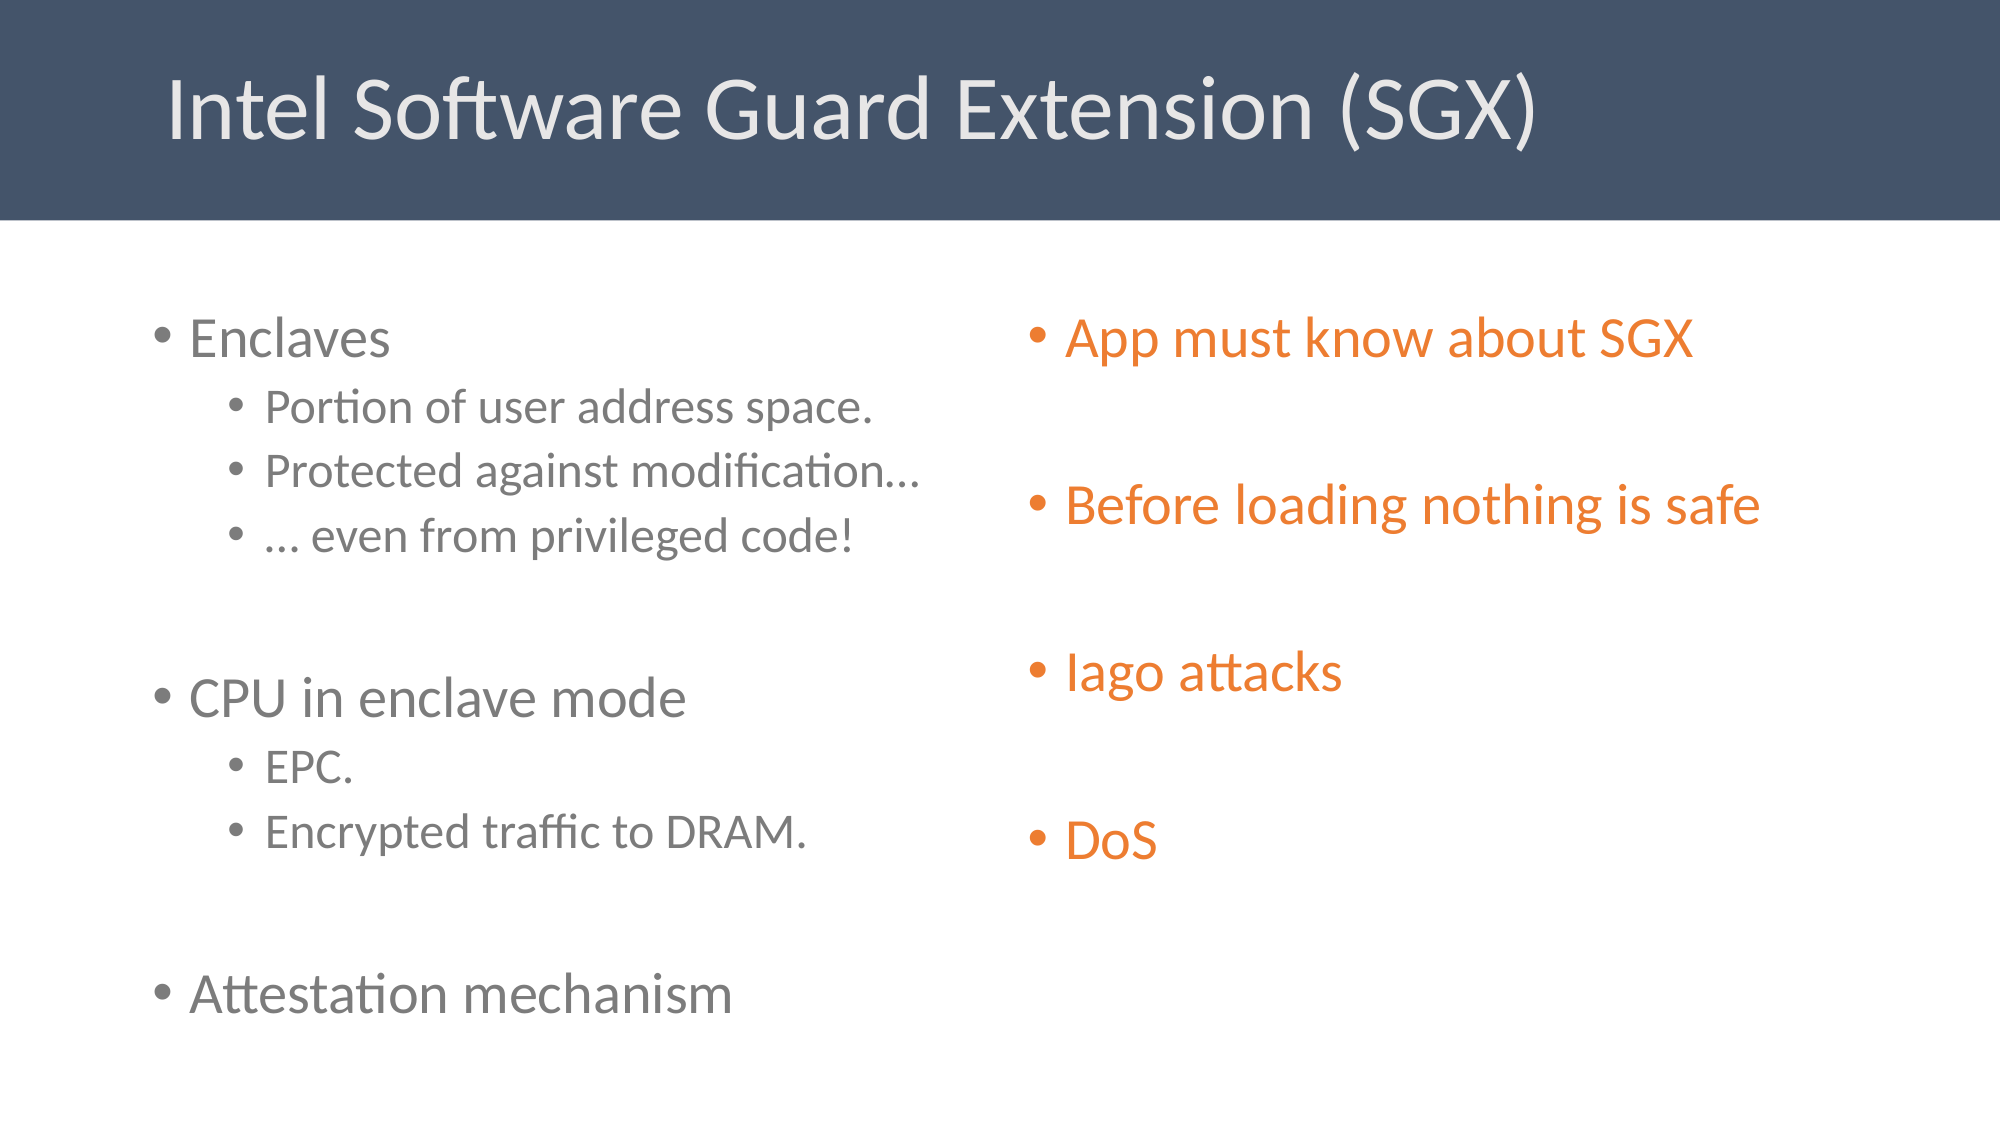

# Intel Software Guard Extension (SGX)
Enclaves
Portion of user address space.
Protected against modification…
… even from privileged code!

CPU in enclave mode
EPC.
Encrypted traffic to DRAM.

Attestation mechanism
App must know about SGX

Before loading nothing is safe

Iago attacks

DoS